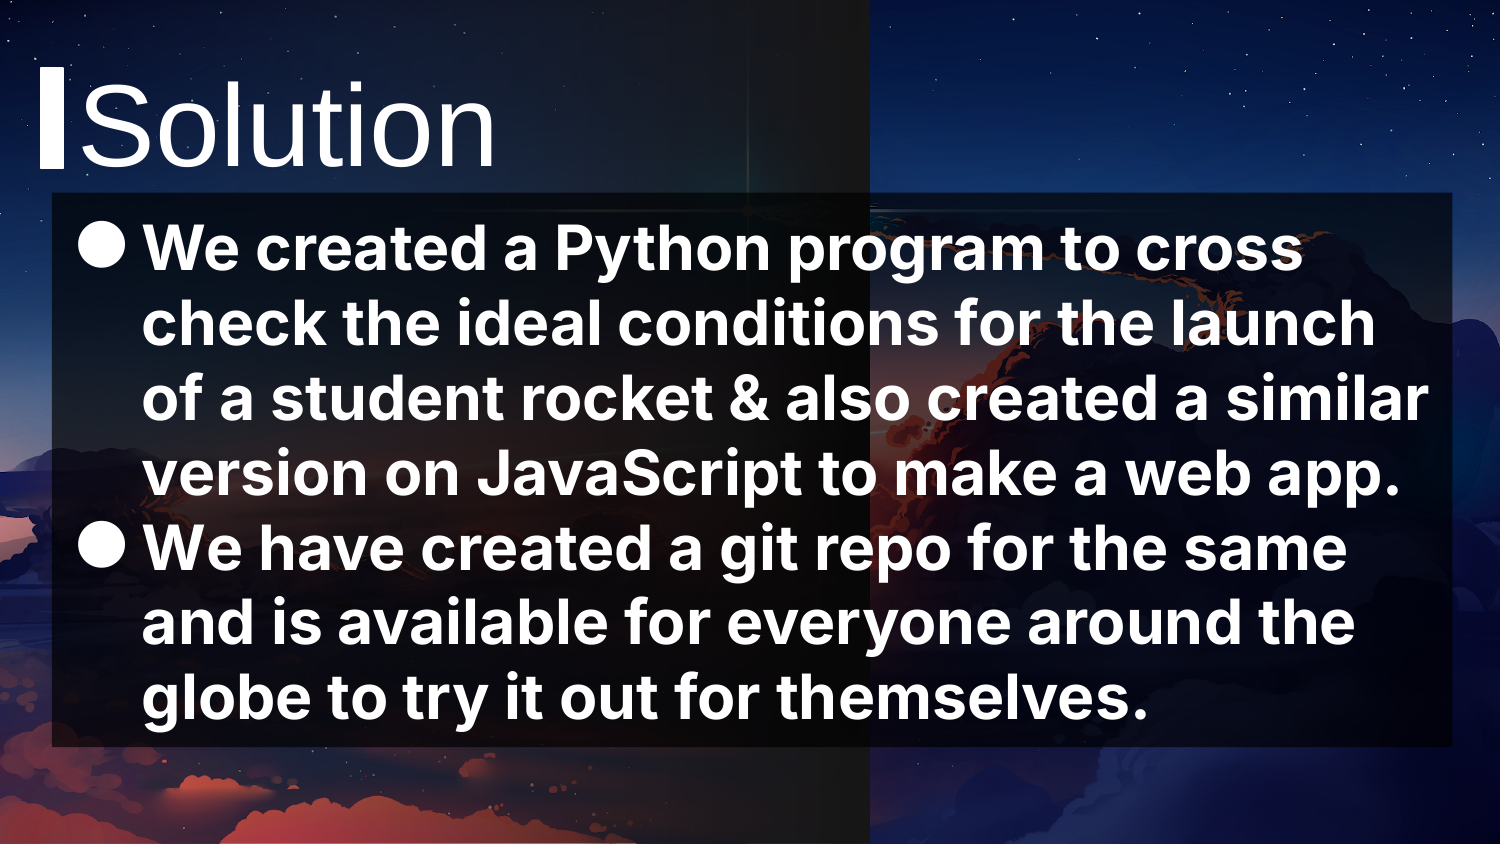

Solution

We created a Python program to cross check the ideal conditions for the launch of a student rocket & also created a similar version on JavaScript to make a web app.
We have created a git repo for the same and is available for everyone around the globe to try it out for themselves.